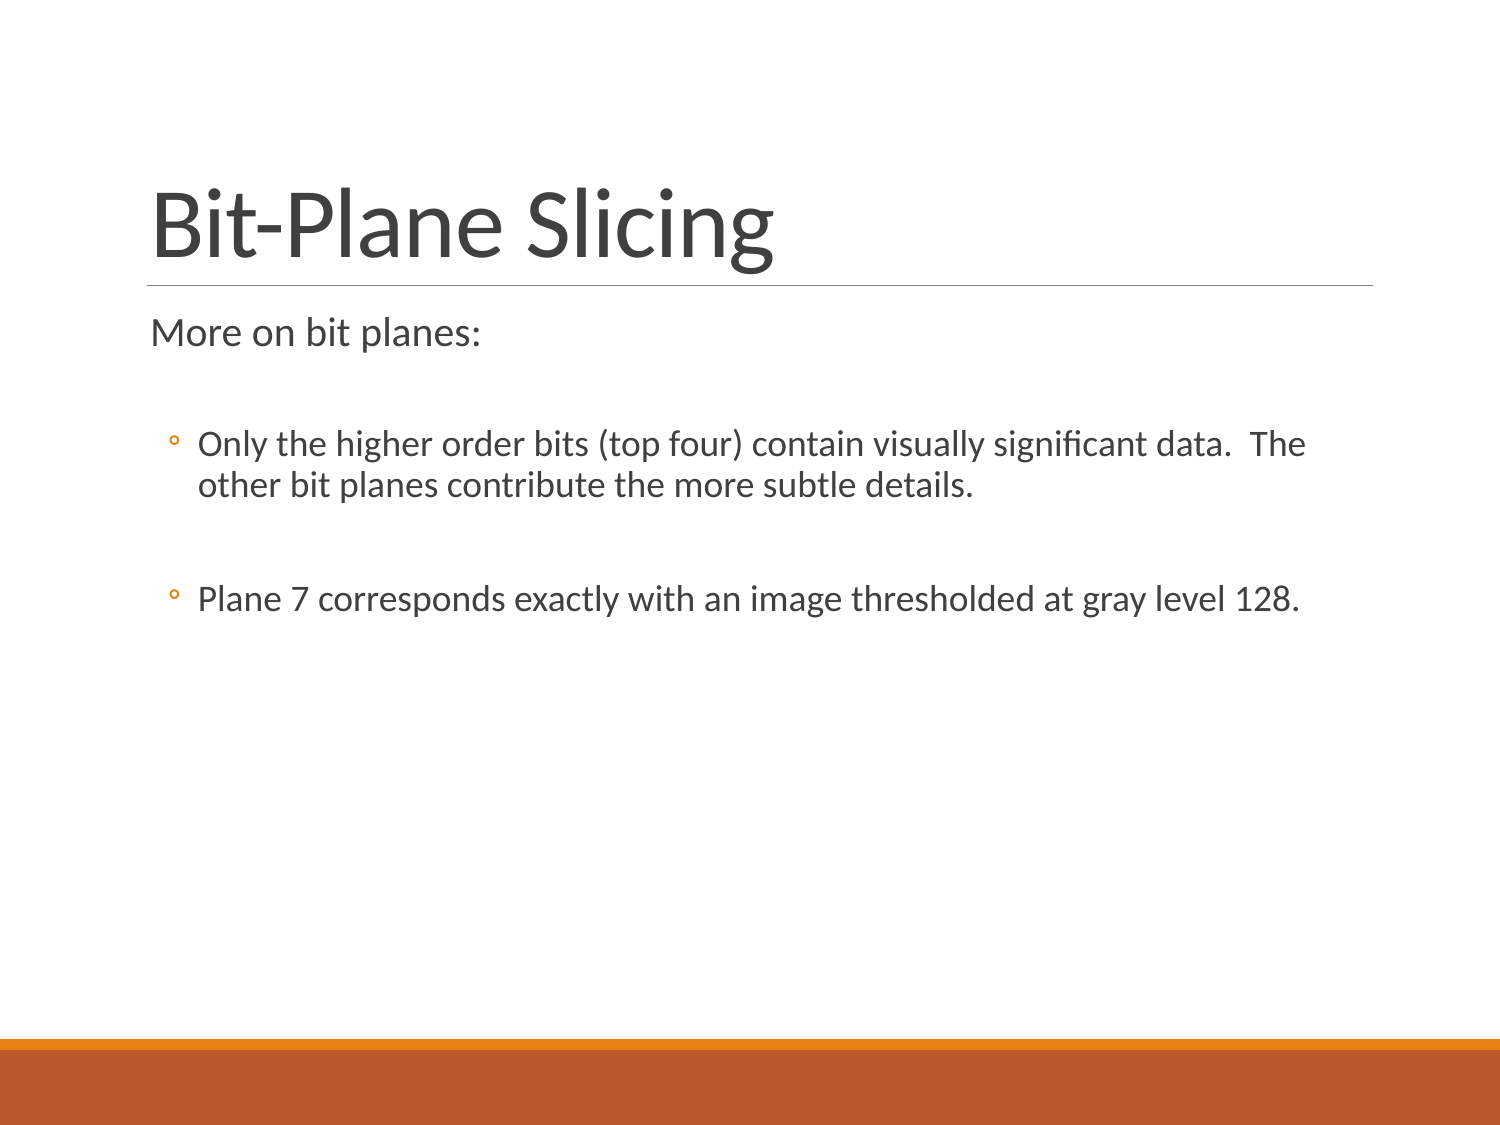

# Bit-Plane Slicing
More on bit planes:

Only the higher order bits (top four) contain visually significant data.  The other bit planes contribute the more subtle details.

Plane 7 corresponds exactly with an image thresholded at gray level 128.